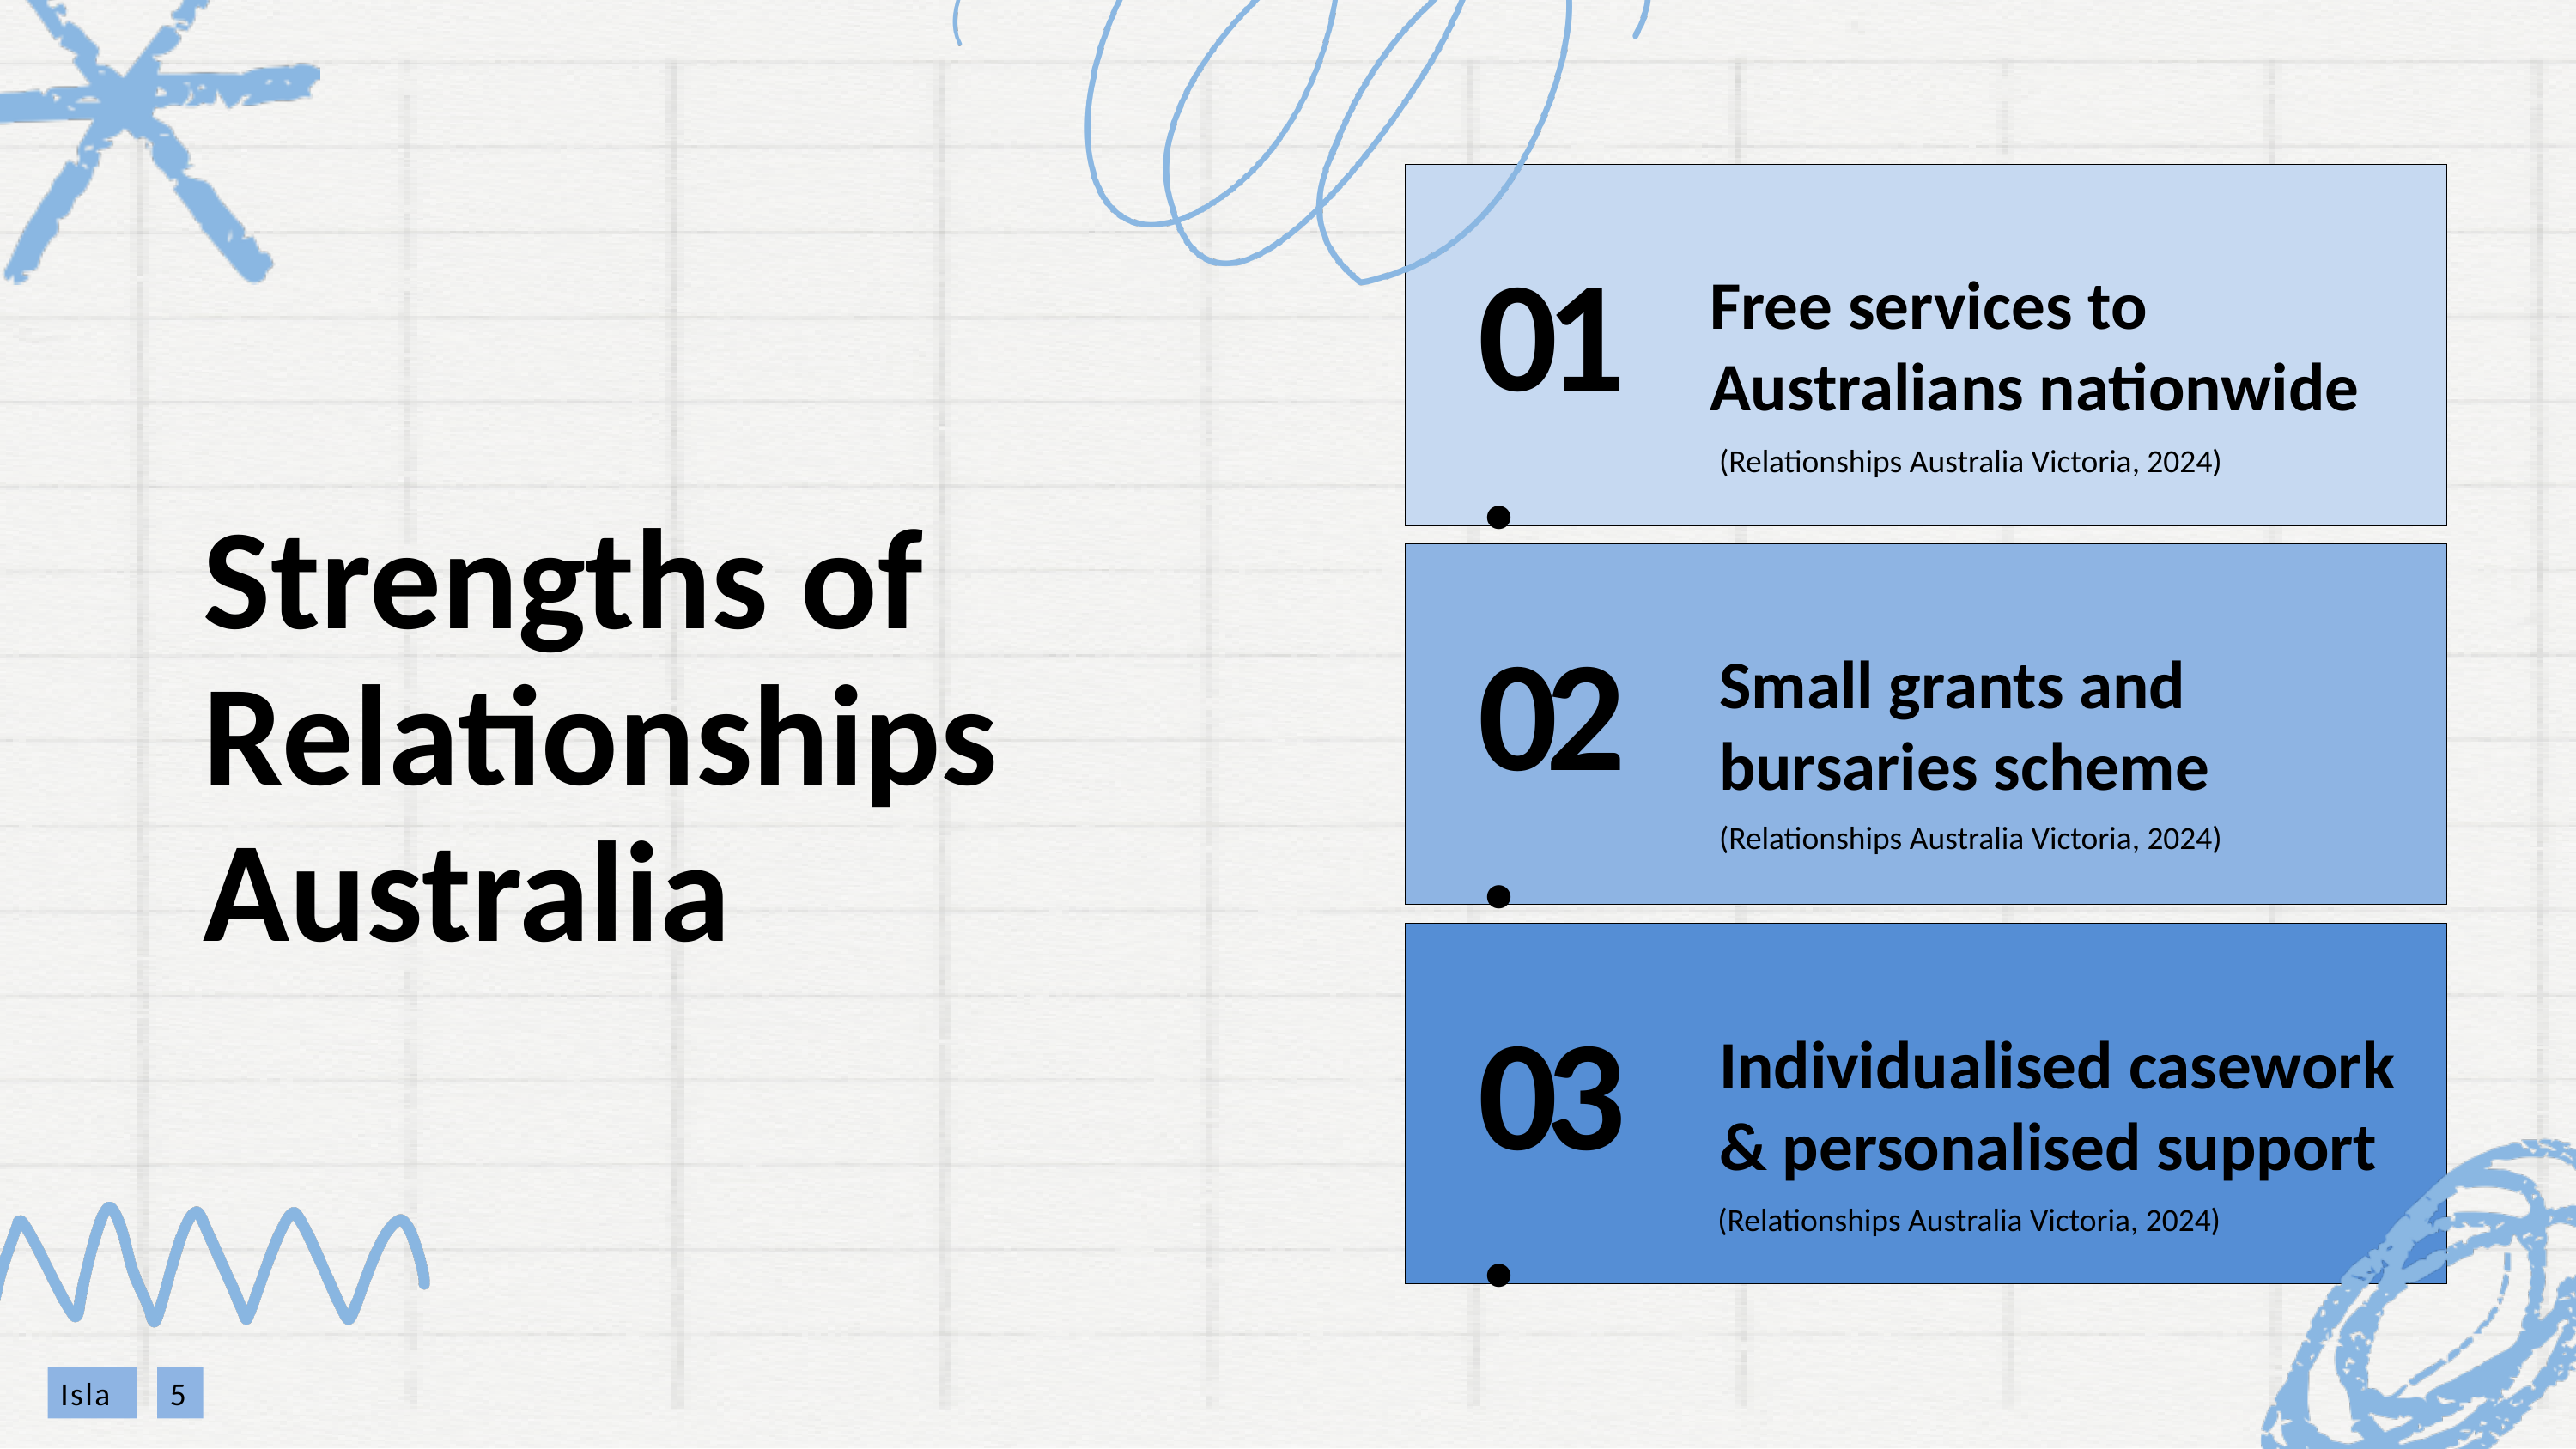

Free services to Australians nationwide
01.
(Relationships Australia Victoria, 2024)
Strengths of Relationships Australia

Small grants and bursaries scheme
02.
(Relationships Australia Victoria, 2024)

Individualised casework & personalised support
03.

(Relationships Australia Victoria, 2024)

Isla
5